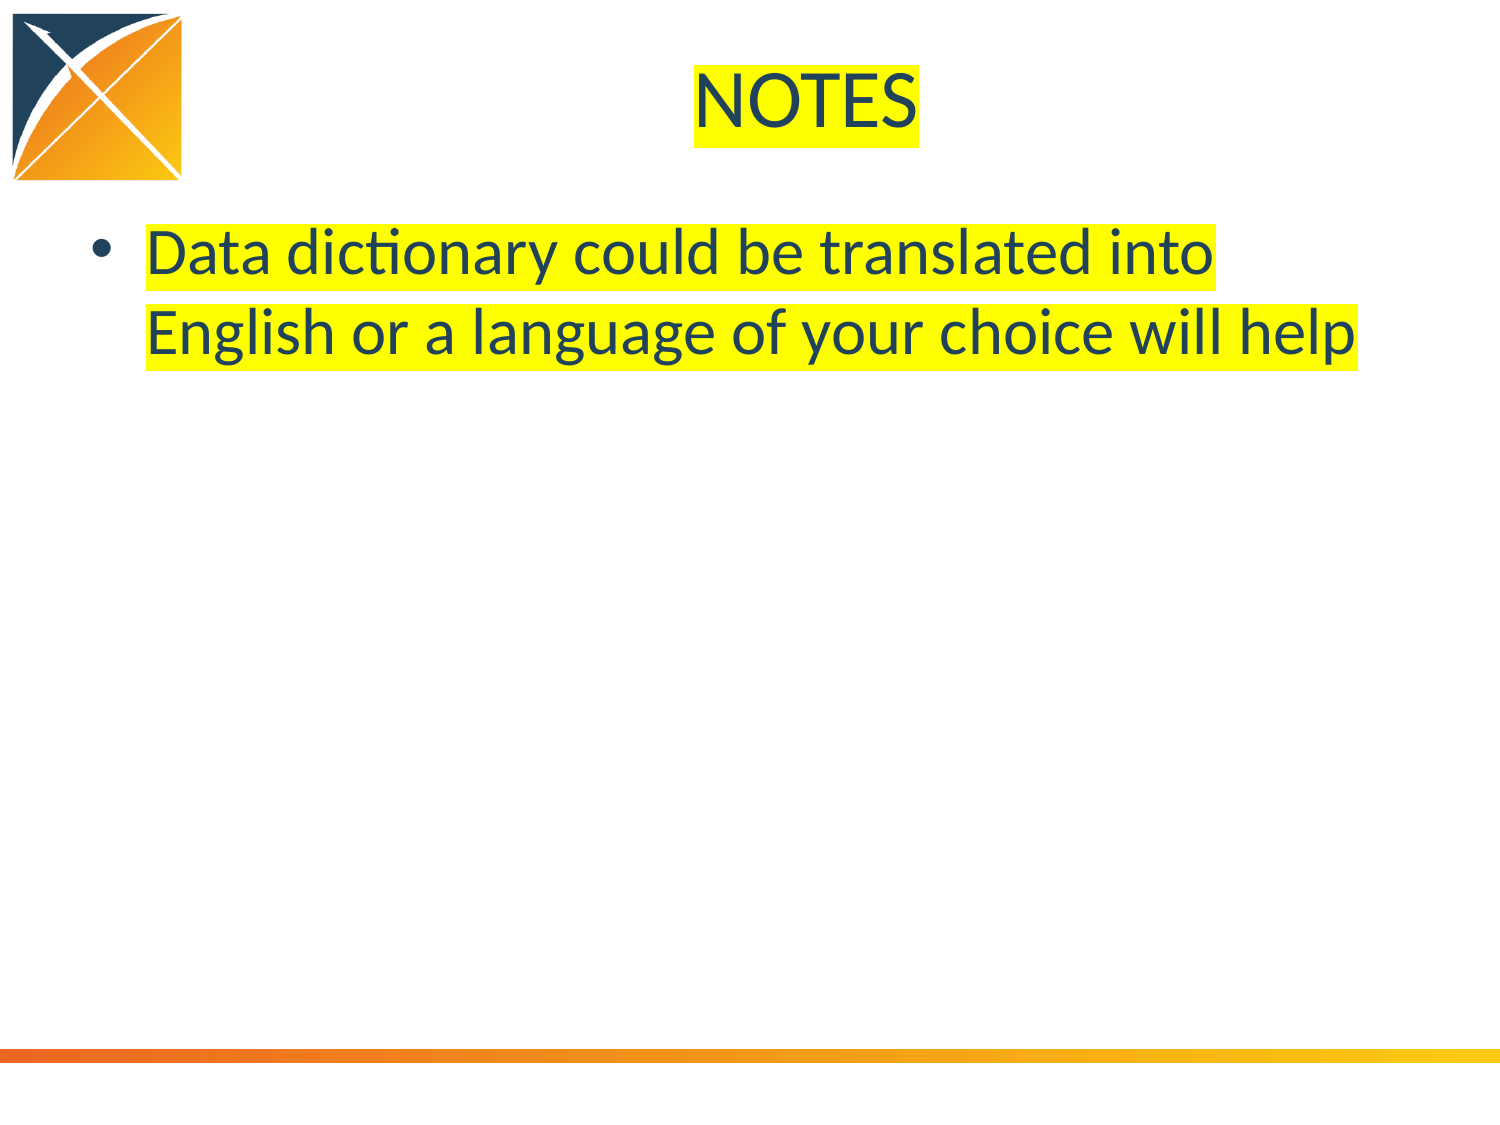

# NOTES
Data dictionary could be translated into English or a language of your choice will help